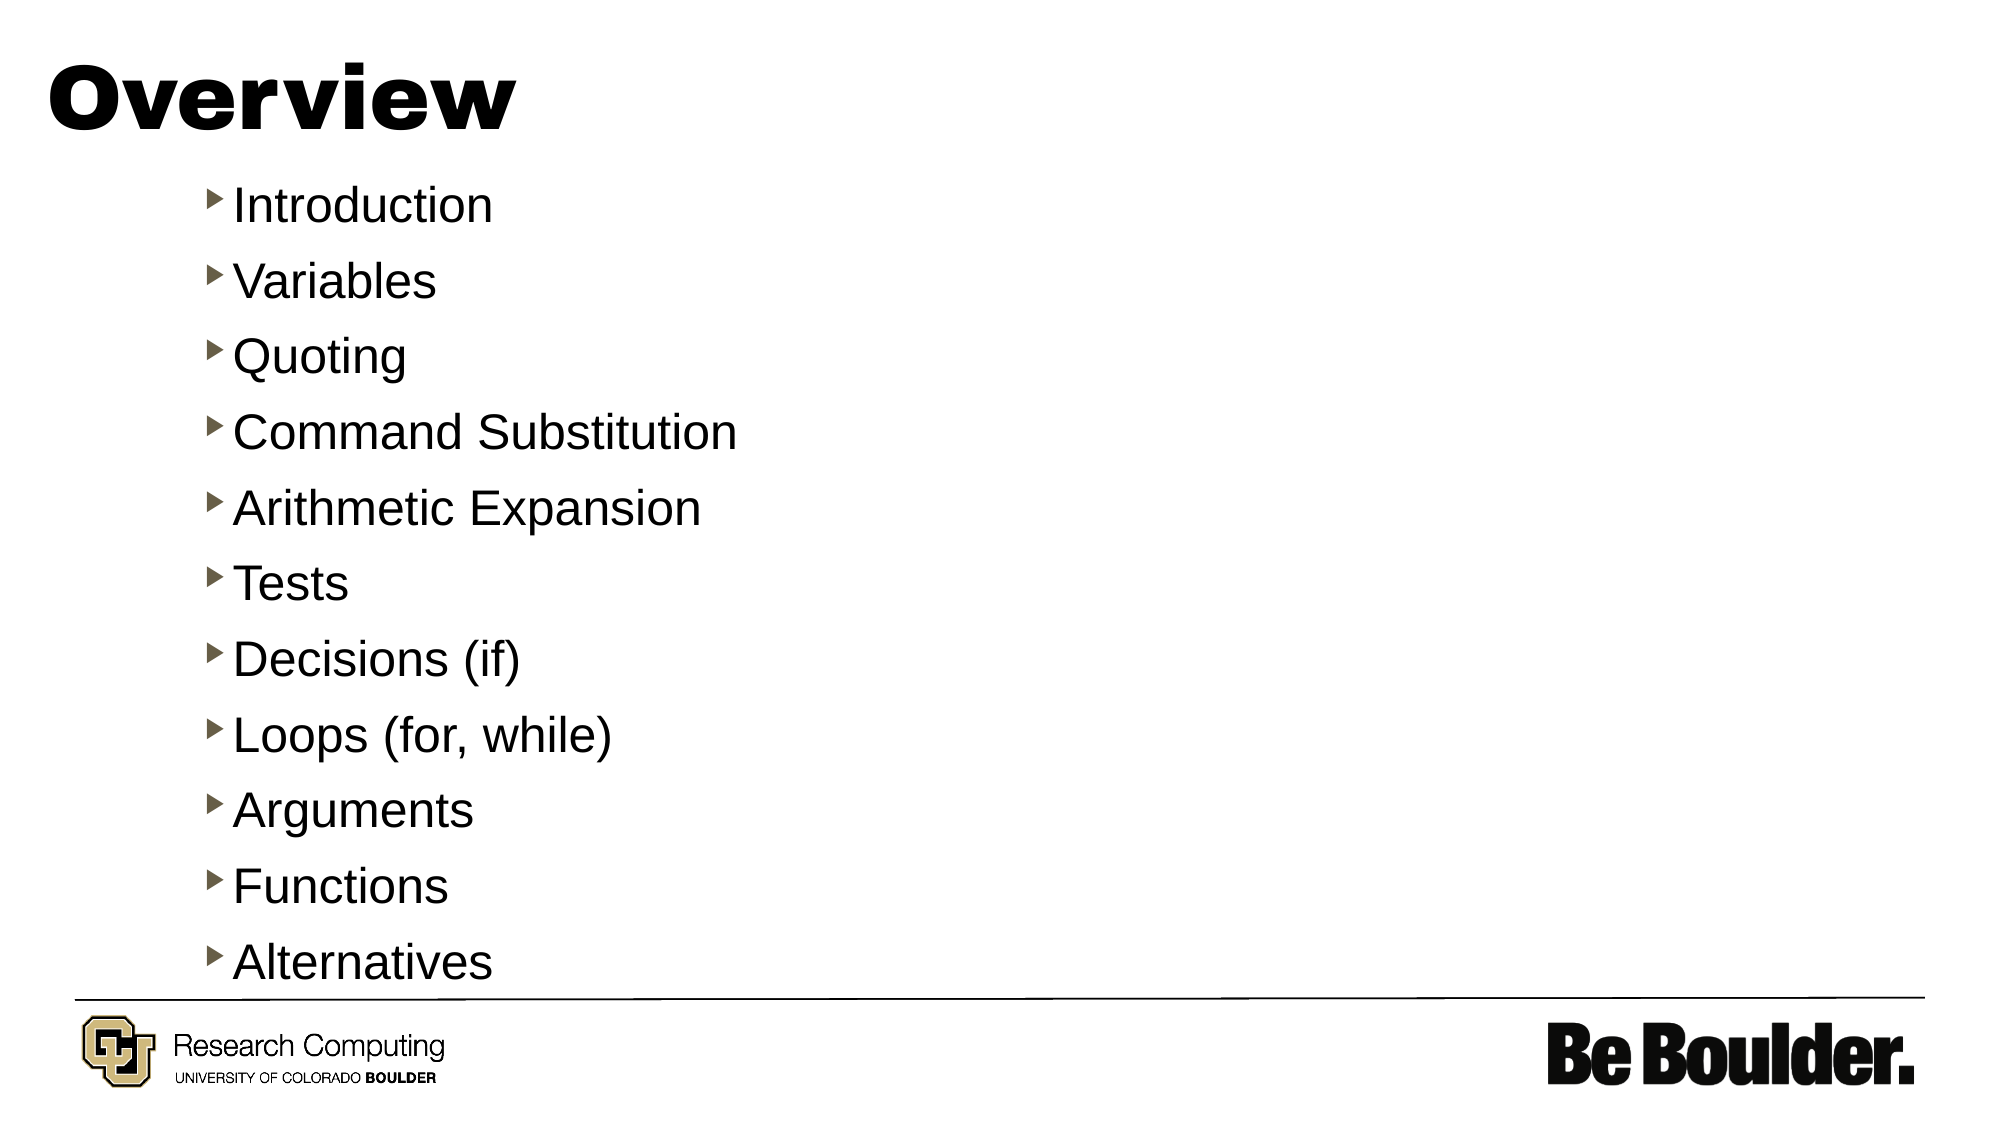

# Overview
▶ Introduction
▶ Variables
▶ Quoting
▶ Command Substitution
▶ Arithmetic Expansion
▶ Tests
▶ Decisions (if)
▶ Loops (for, while)
▶ Arguments
▶ Functions
▶ Alternatives